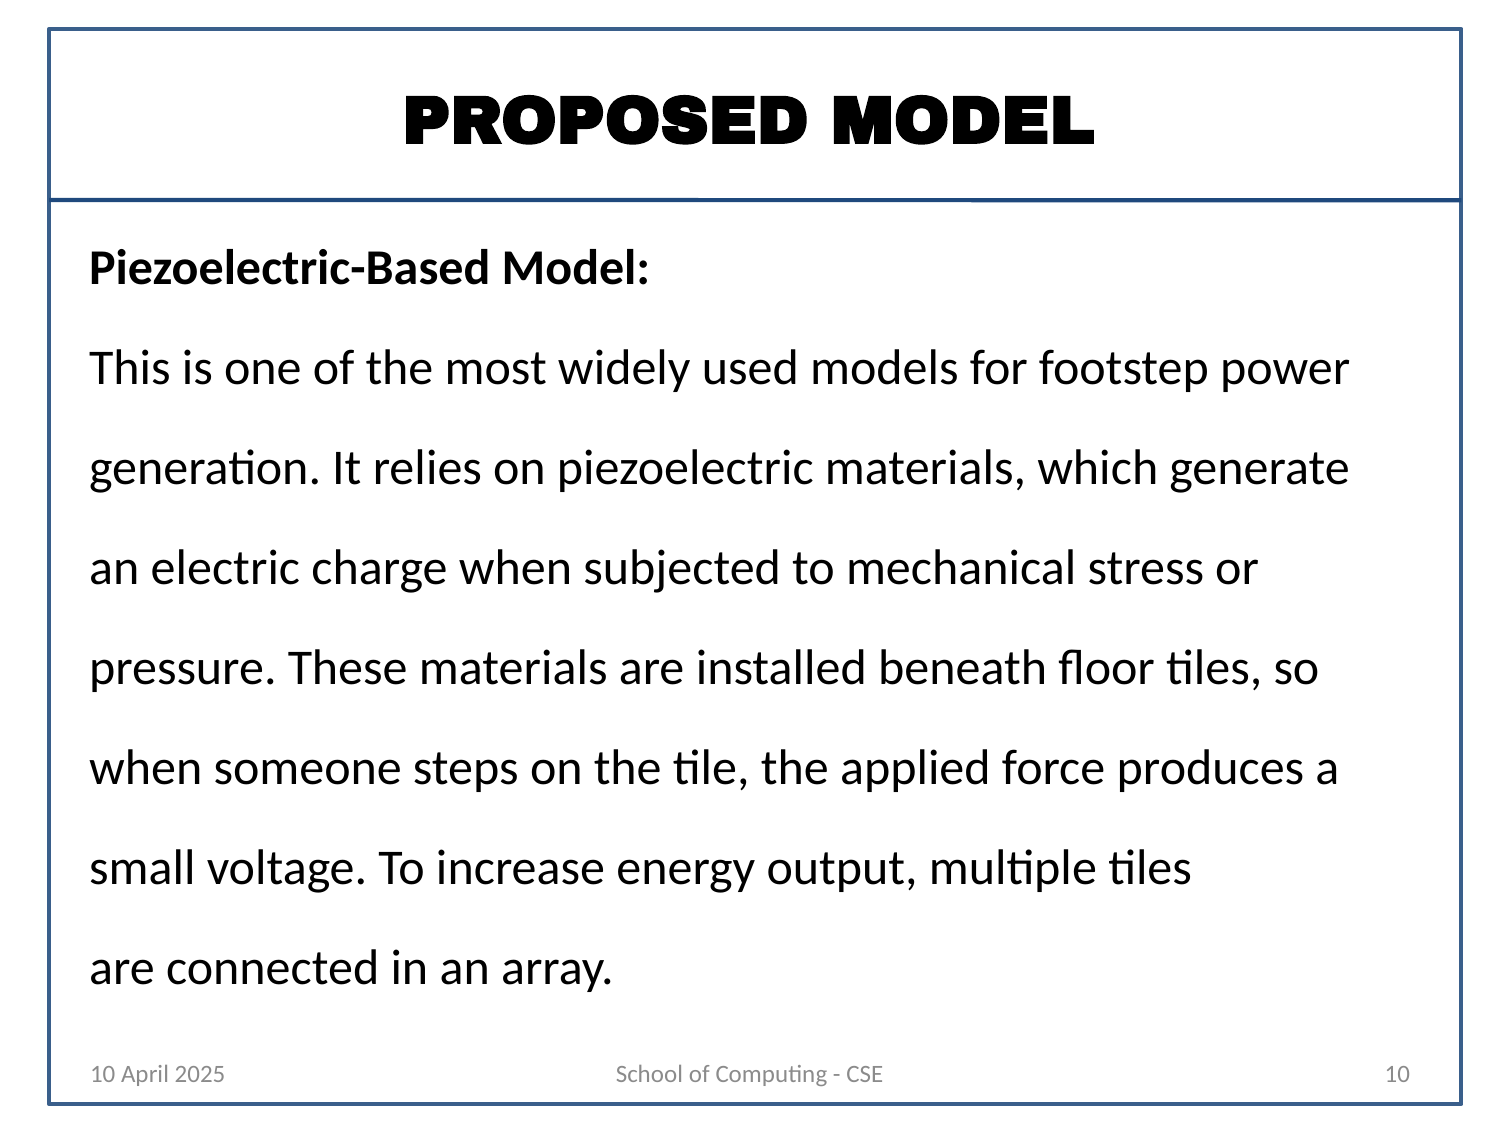

# PROPOSED MODEL
Piezoelectric-Based Model:
This is one of the most widely used models for footstep power
generation. It relies on piezoelectric materials, which generate
an electric charge when subjected to mechanical stress or
pressure. These materials are installed beneath floor tiles, so
when someone steps on the tile, the applied force produces a
small voltage. To increase energy output, multiple tiles
are connected in an array.
10 April 2025
School of Computing - CSE
10